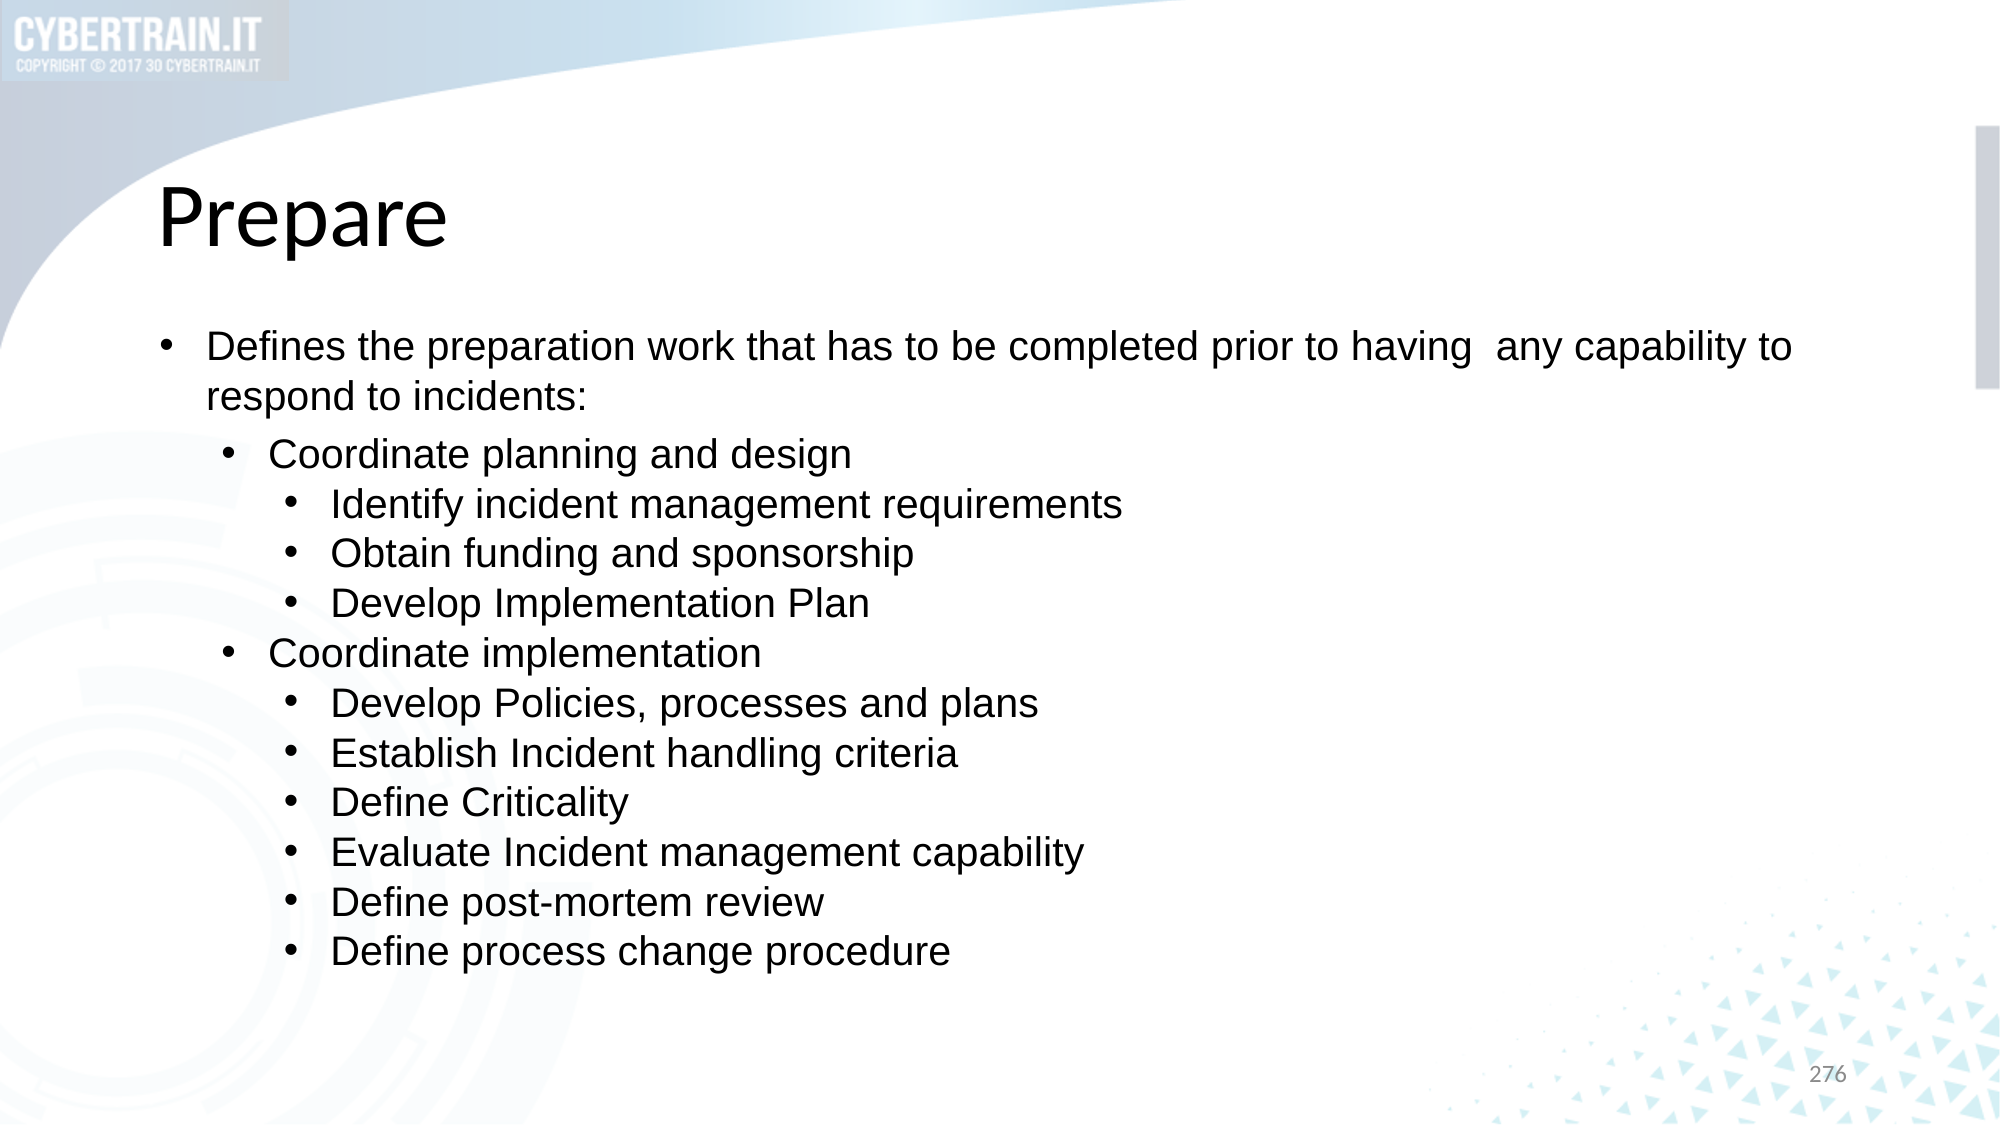

# Prepare
Defines the preparation work that has to be completed prior to having  any capability to respond to incidents:
Coordinate planning and design
Identify incident management requirements
Obtain funding and sponsorship
Develop Implementation Plan
Coordinate implementation
Develop Policies, processes and plans
Establish Incident handling criteria
Define Criticality
Evaluate Incident management capability
Define post-mortem review
Define process change procedure

276